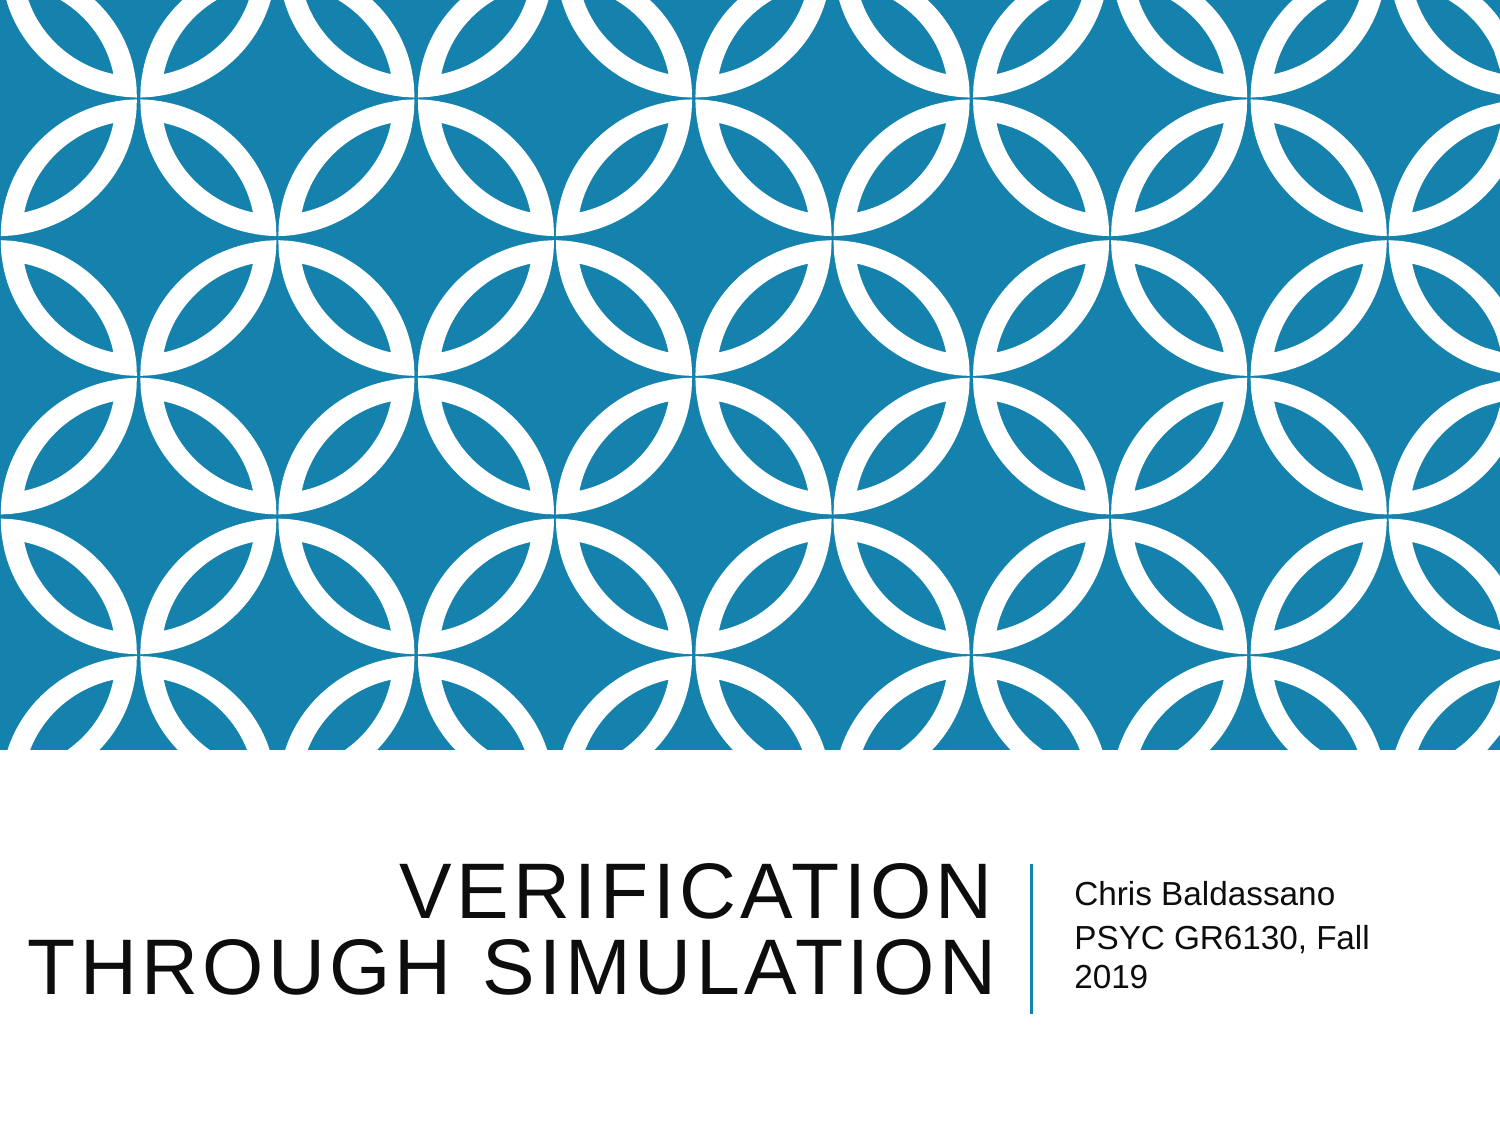

# Verification Through Simulation
Chris Baldassano
PSYC GR6130, Fall 2019